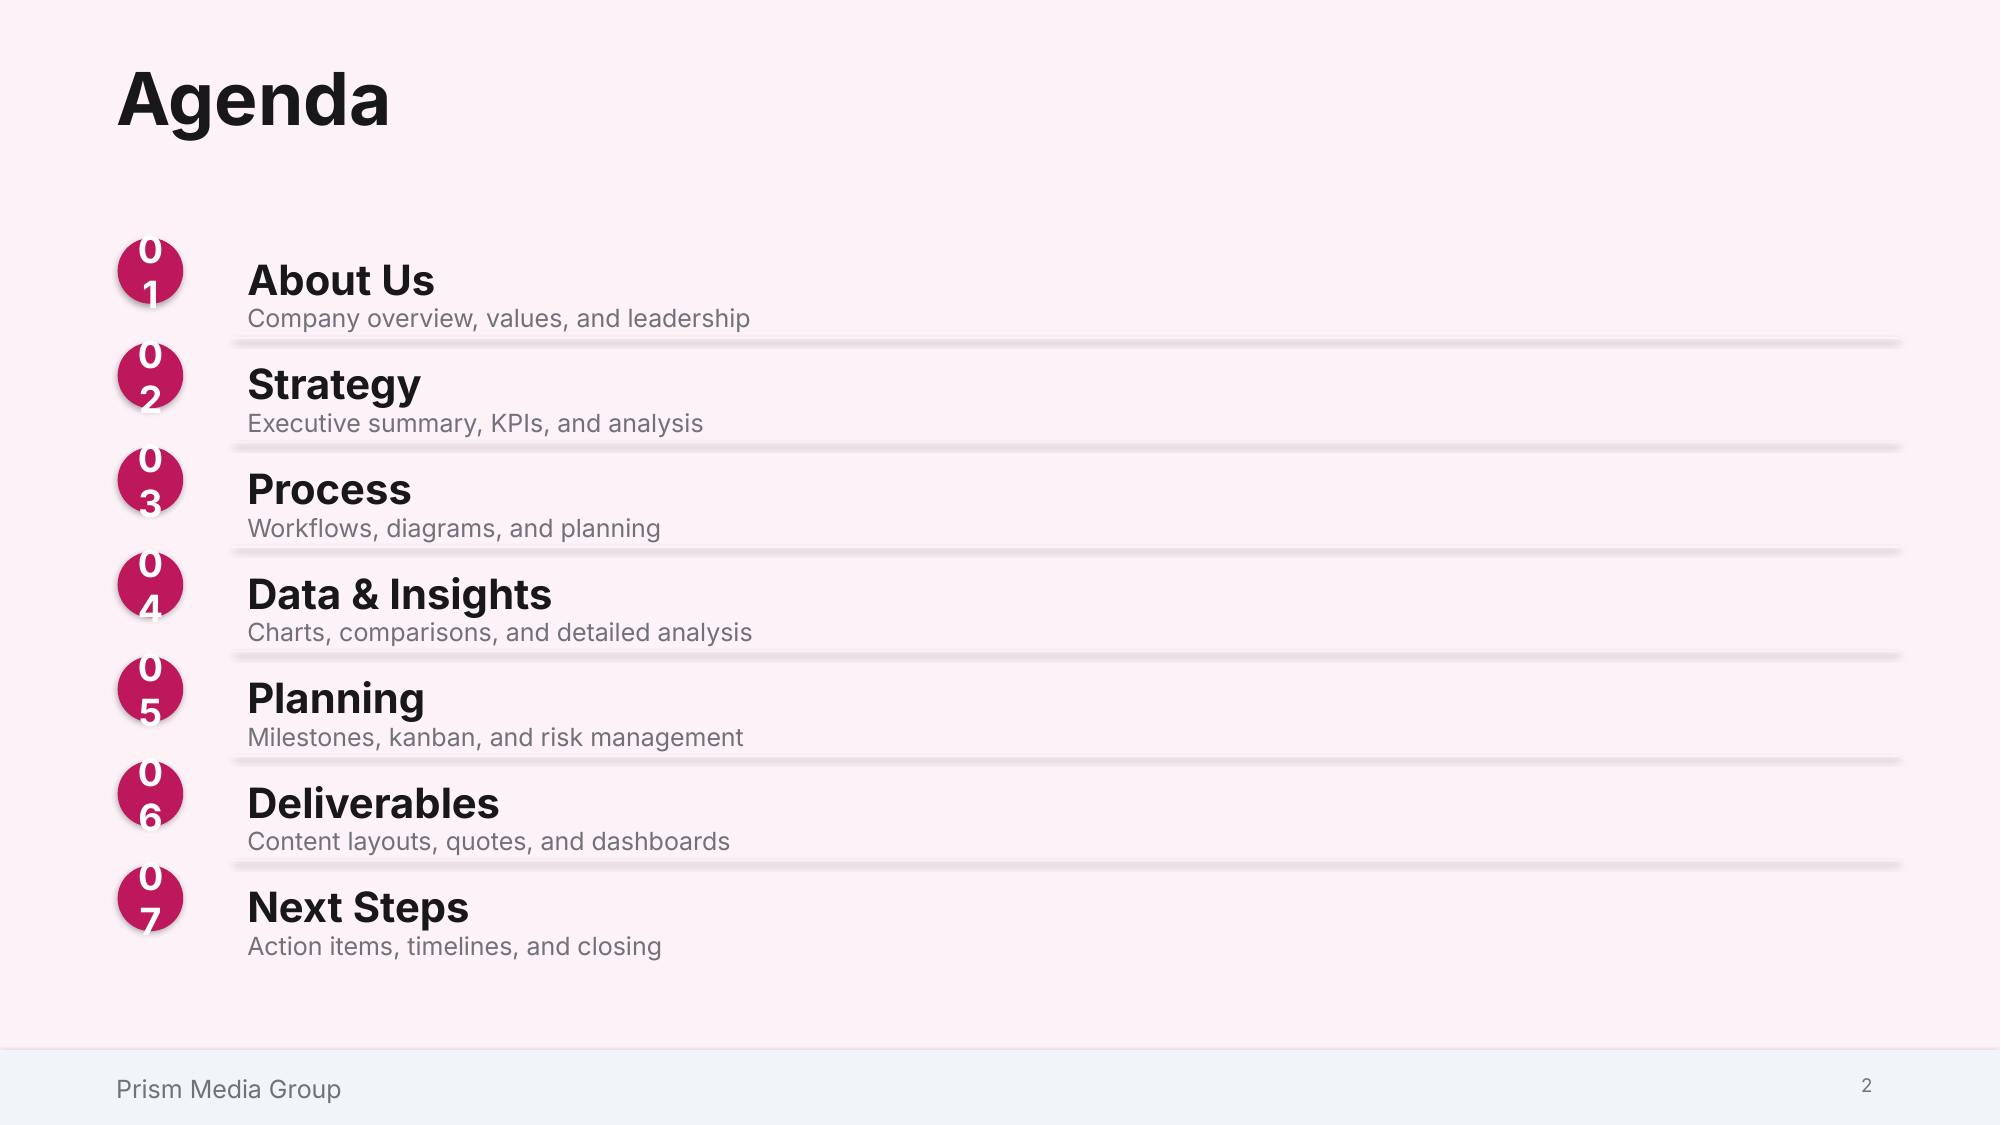

Agenda

01
About Us
Company overview, values, and leadership

02
Strategy
Executive summary, KPIs, and analysis

03
Process
Workflows, diagrams, and planning

04
Data & Insights
Charts, comparisons, and detailed analysis

05
Planning
Milestones, kanban, and risk management

06
Deliverables
Content layouts, quotes, and dashboards

07
Next Steps
Action items, timelines, and closing

Prism Media Group
2